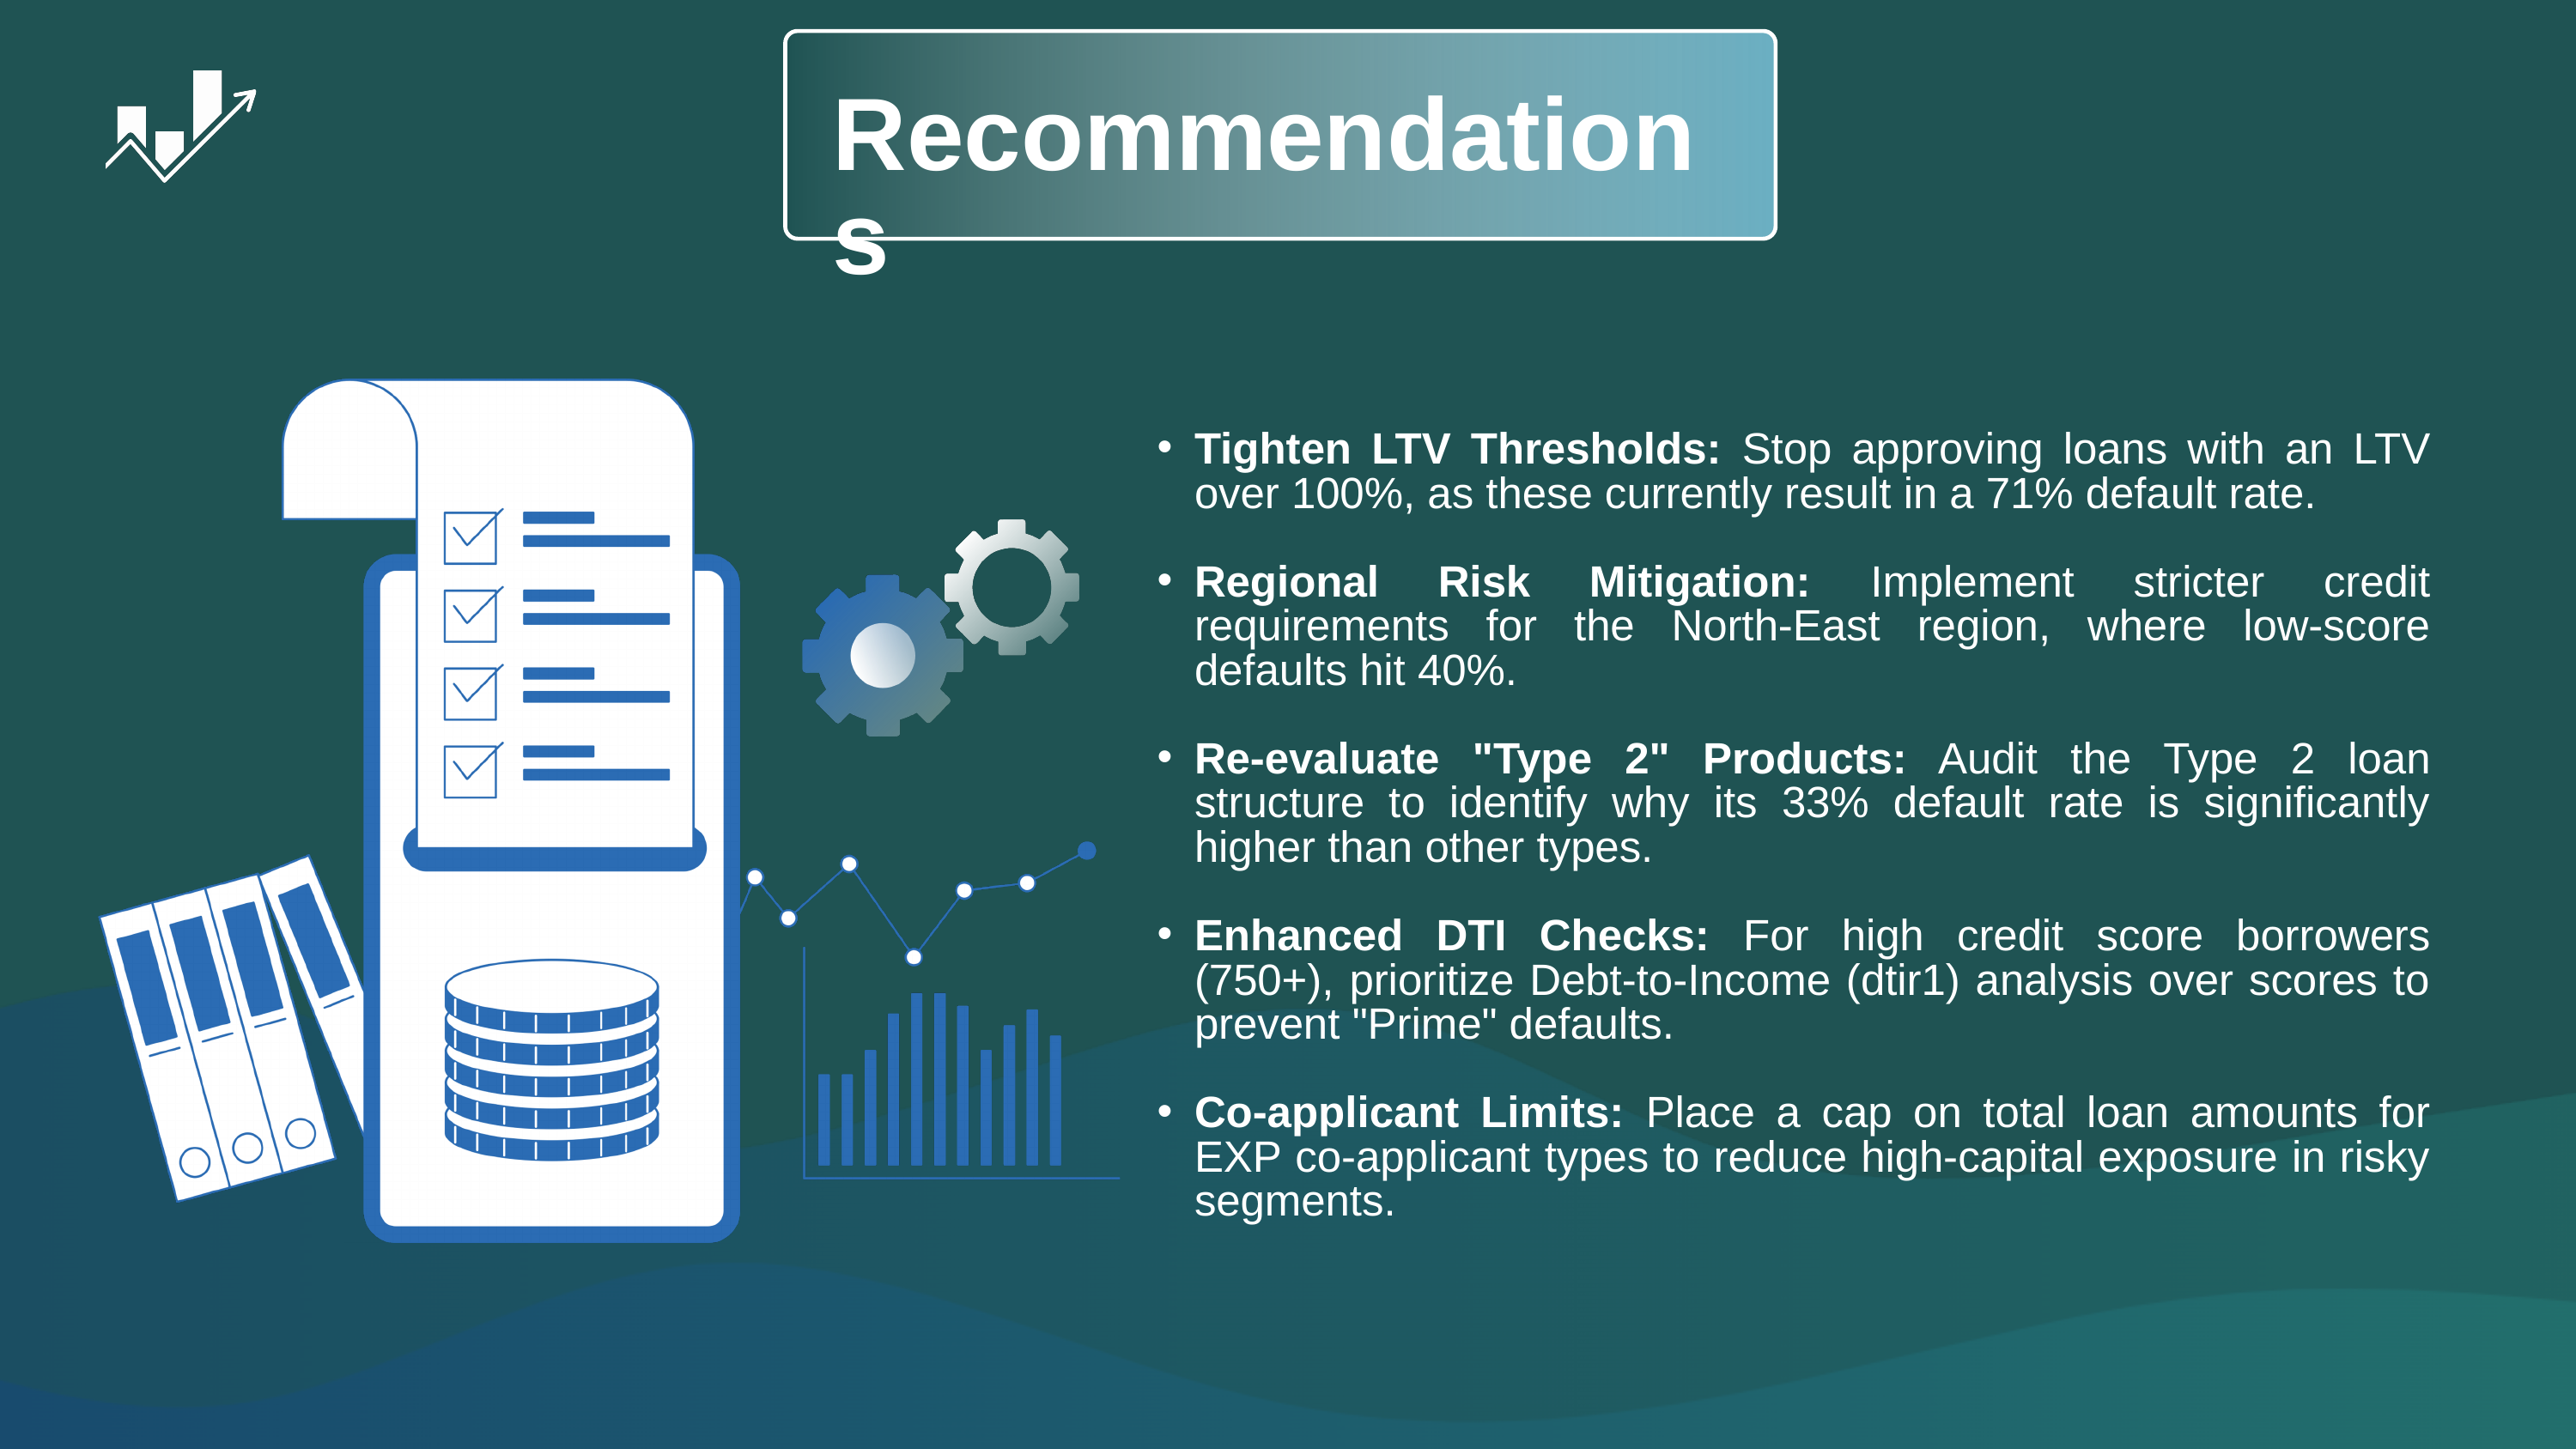

Recommendations

Tighten LTV Thresholds: Stop approving loans with an LTV over 100%, as these currently result in a 71% default rate.

Regional Risk Mitigation: Implement stricter credit requirements for the North-East region, where low-score defaults hit 40%.

Re-evaluate "Type 2" Products: Audit the Type 2 loan structure to identify why its 33% default rate is significantly higher than other types.

Enhanced DTI Checks: For high credit score borrowers (750+), prioritize Debt-to-Income (dtir1) analysis over scores to prevent "Prime" defaults.

Co-applicant Limits: Place a cap on total loan amounts for EXP co-applicant types to reduce high-capital exposure in risky segments.